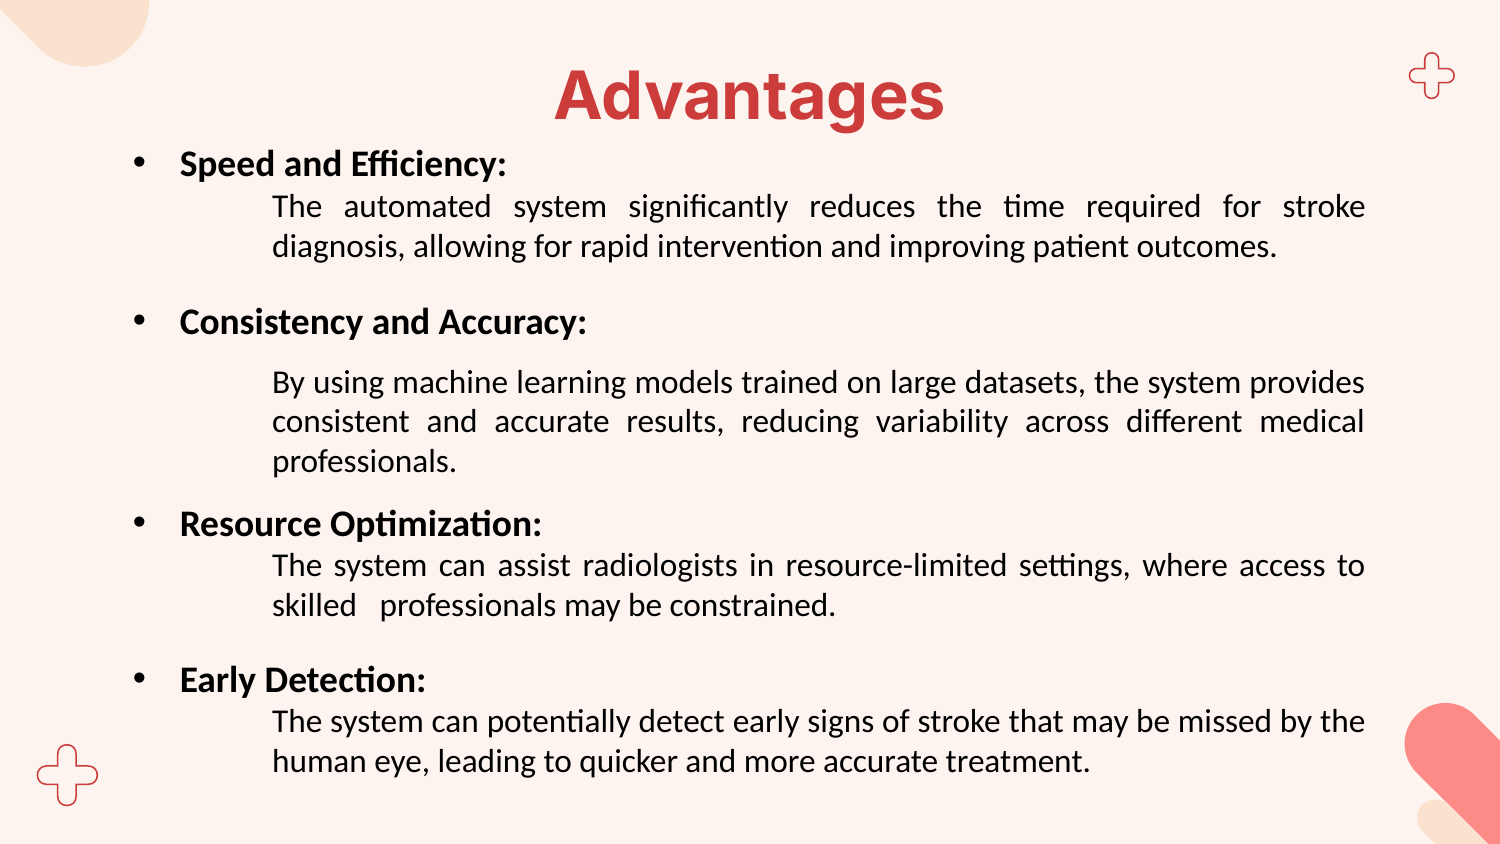

# Advantages
Speed and Efficiency:
The automated system significantly reduces the time required for stroke diagnosis, allowing for rapid intervention and improving patient outcomes.
Consistency and Accuracy:

By using machine learning models trained on large datasets, the system provides consistent and accurate results, reducing variability across different medical professionals.
Resource Optimization:
The system can assist radiologists in resource-limited settings, where access to skilled   professionals may be constrained.
Early Detection:
The system can potentially detect early signs of stroke that may be missed by the human eye, leading to quicker and more accurate treatment.